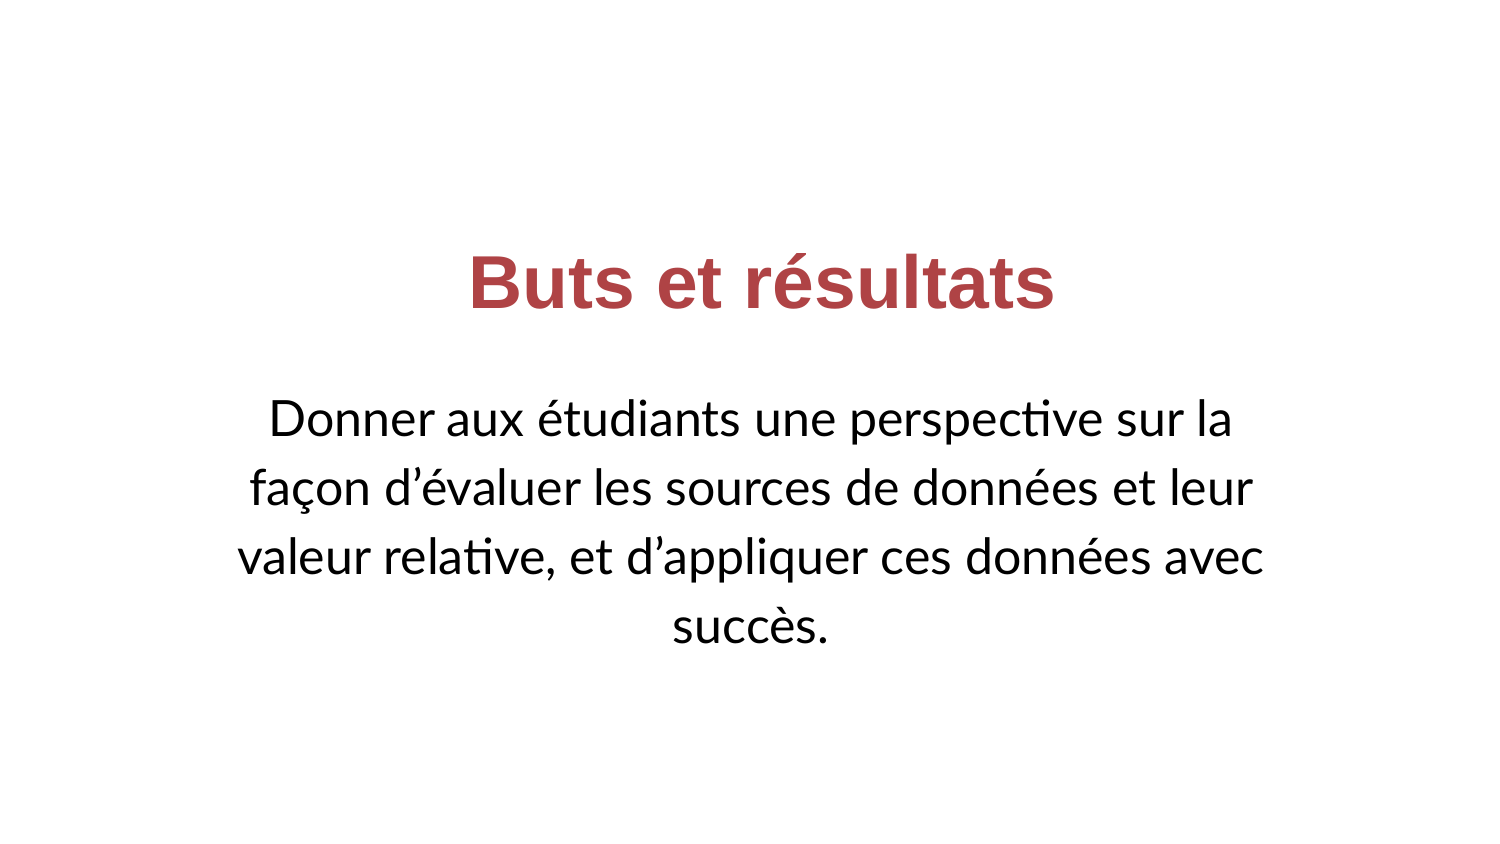

# Buts et résultats
Donner aux étudiants une perspective sur la façon d’évaluer les sources de données et leur valeur relative, et d’appliquer ces données avec succès.